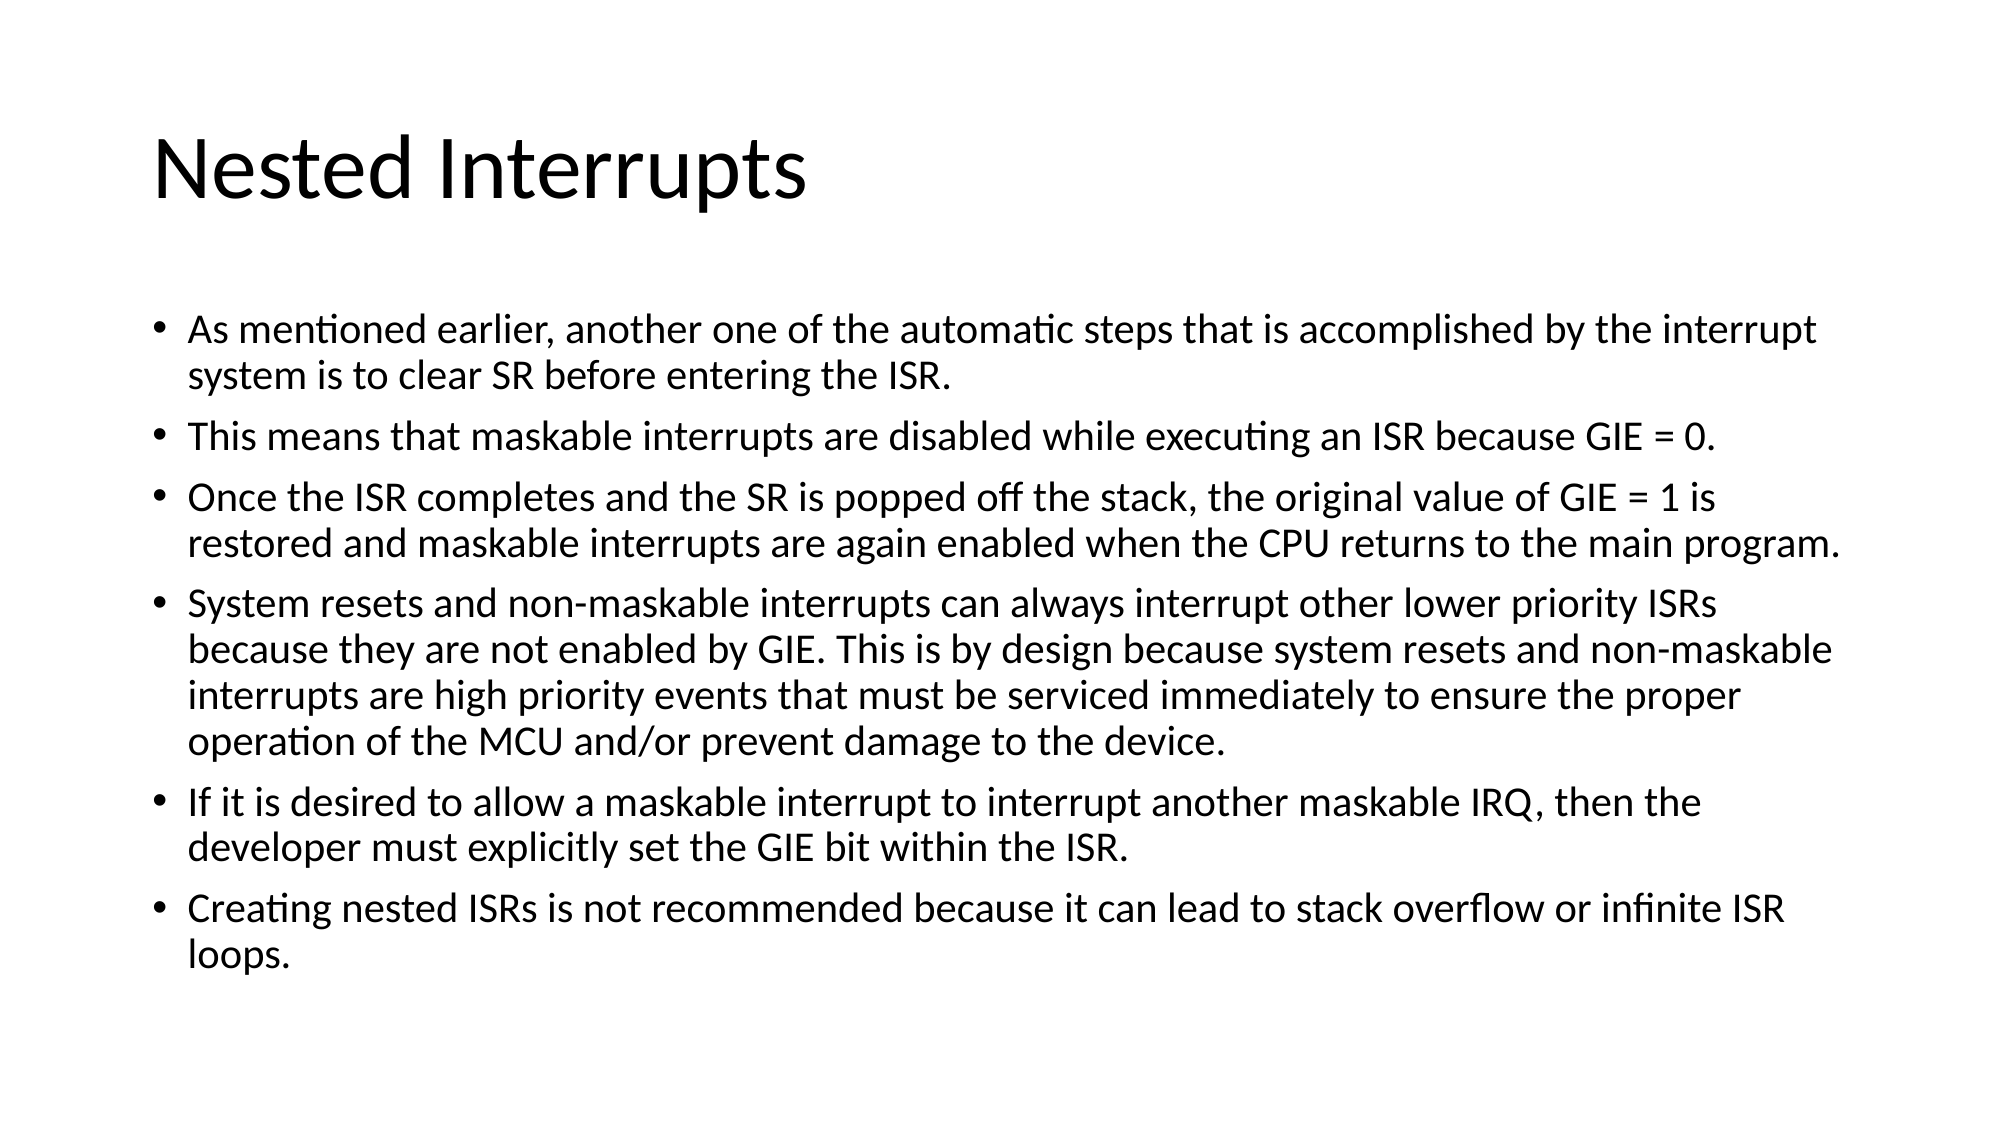

# Nested Interrupts
As mentioned earlier, another one of the automatic steps that is accomplished by the interrupt system is to clear SR before entering the ISR.
This means that maskable interrupts are disabled while executing an ISR because GIE = 0.
Once the ISR completes and the SR is popped off the stack, the original value of GIE = 1 is restored and maskable interrupts are again enabled when the CPU returns to the main program.
System resets and non-maskable interrupts can always interrupt other lower priority ISRs because they are not enabled by GIE. This is by design because system resets and non-maskable interrupts are high priority events that must be serviced immediately to ensure the proper operation of the MCU and/or prevent damage to the device.
If it is desired to allow a maskable interrupt to interrupt another maskable IRQ, then the developer must explicitly set the GIE bit within the ISR.
Creating nested ISRs is not recommended because it can lead to stack overflow or infinite ISR loops.